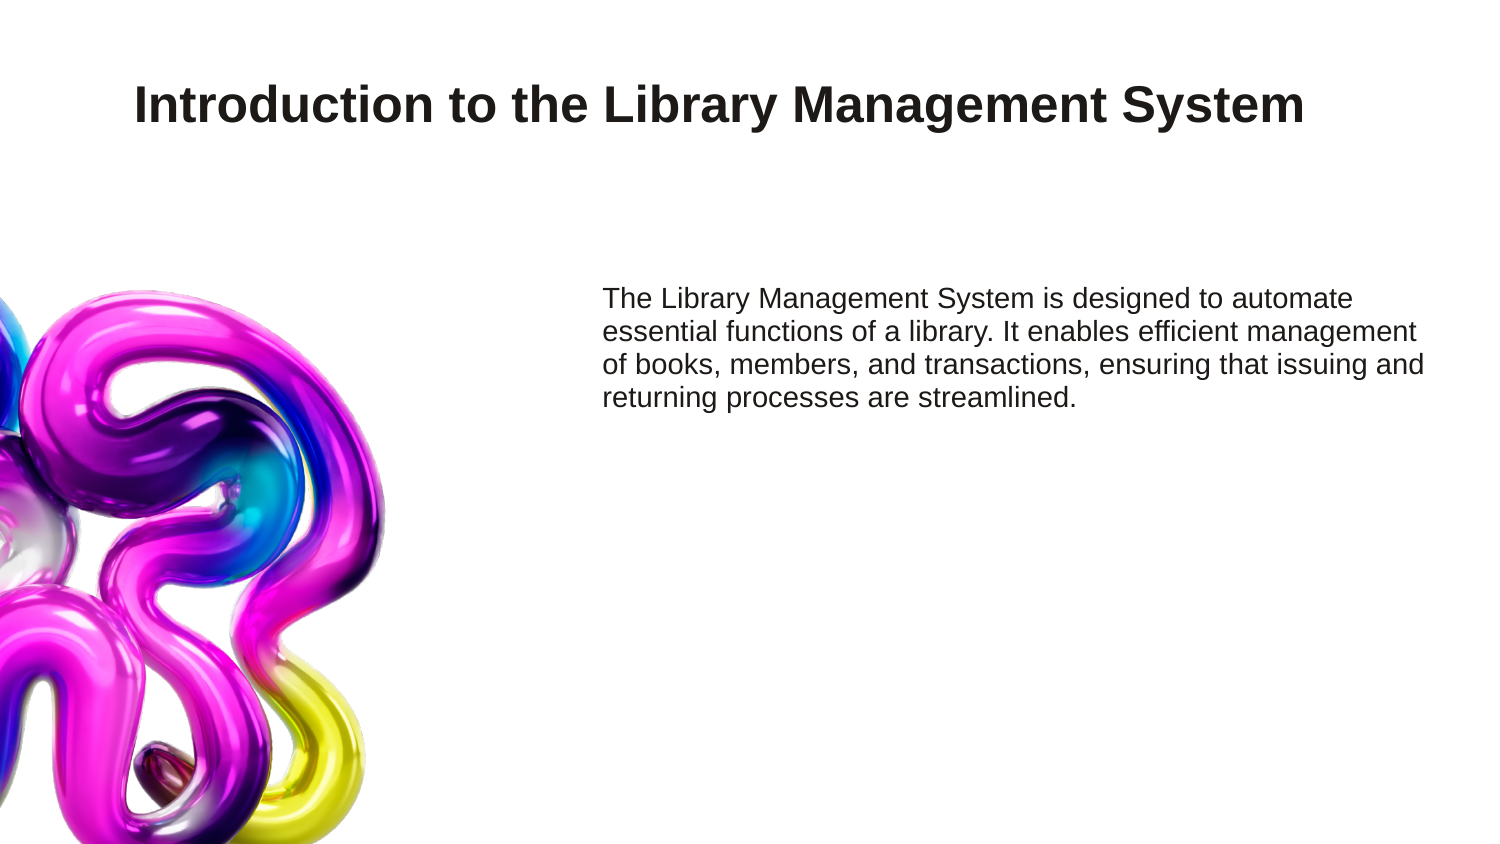

# Introduction to the Library Management System
The Library Management System is designed to automate essential functions of a library. It enables efficient management of books, members, and transactions, ensuring that issuing and returning processes are streamlined.